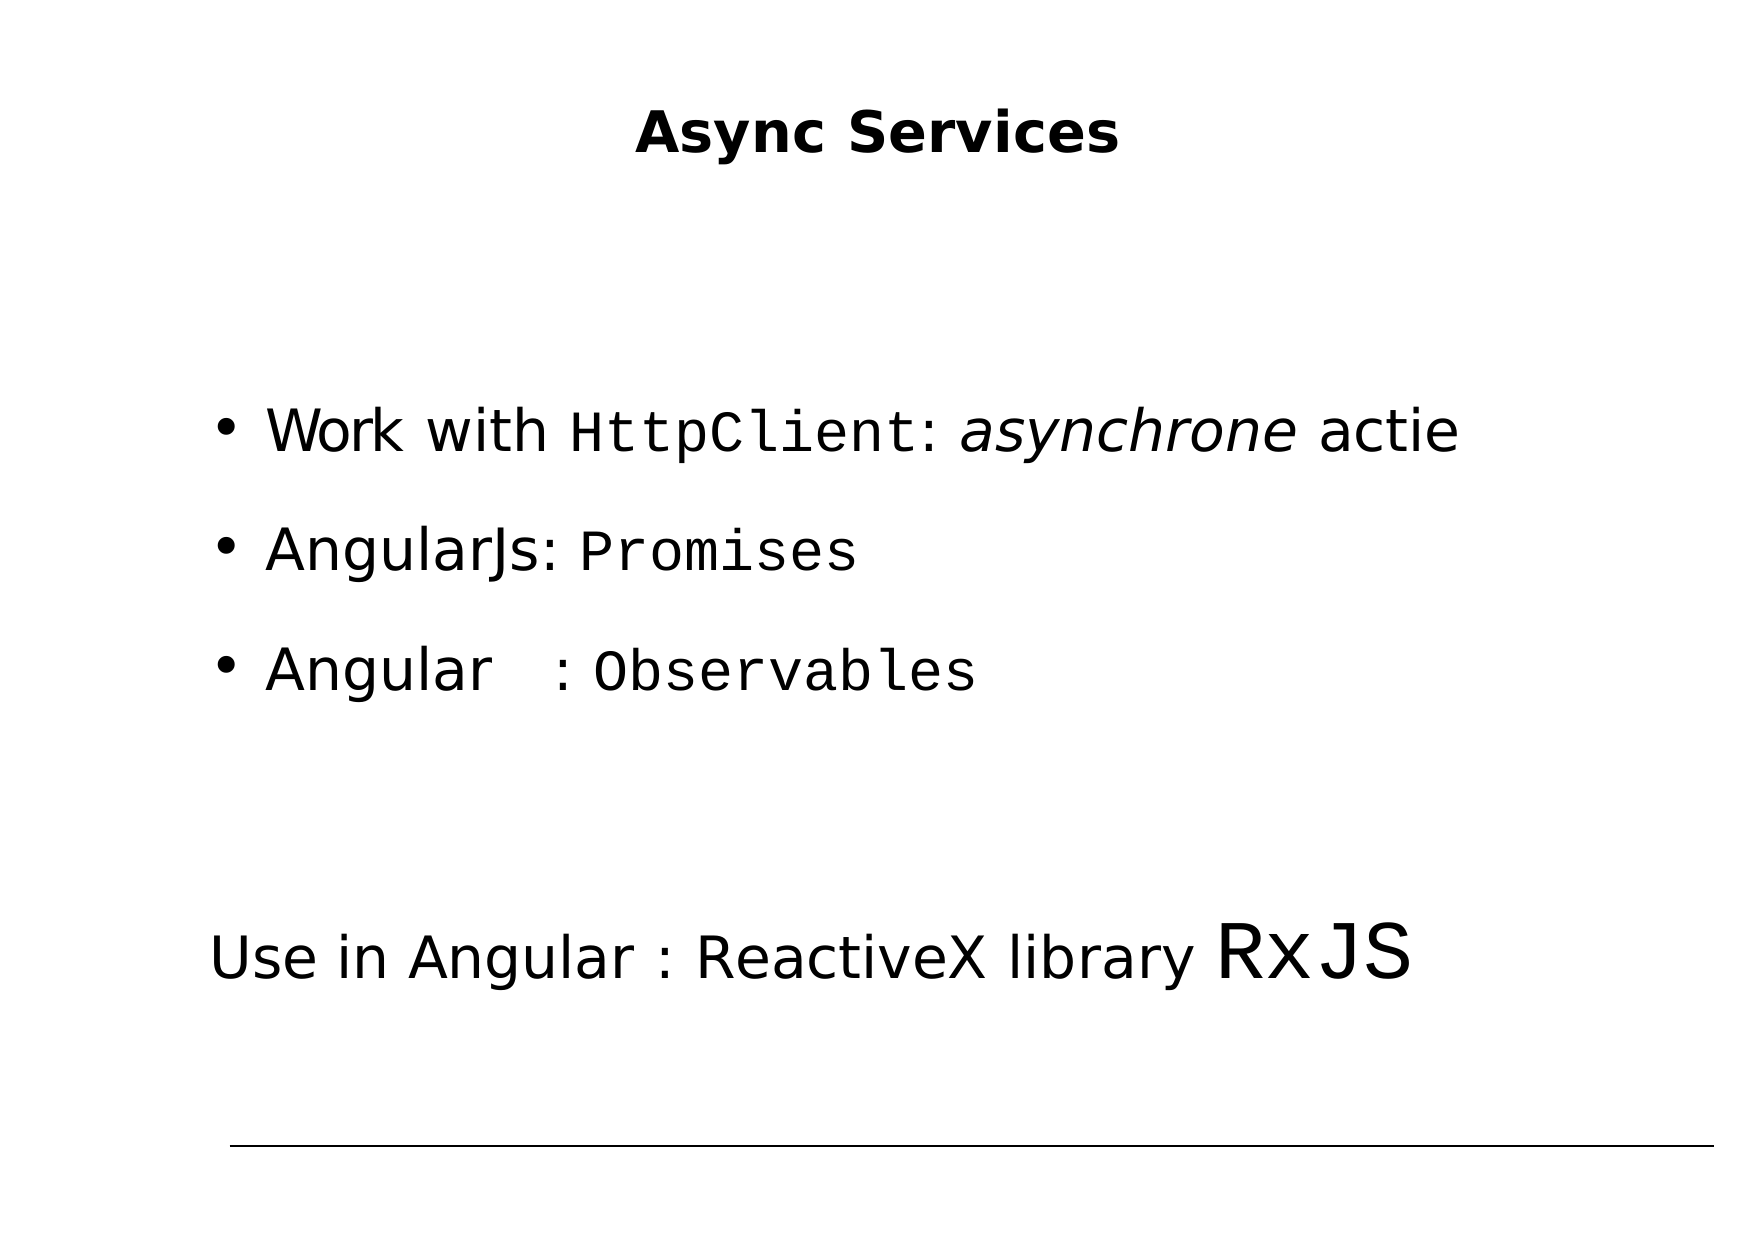

Async Services
Work with HttpClient: asynchrone actie
AngularJs: Promises
Angular   : Observables
Use in Angular : ReactiveX library RxJS